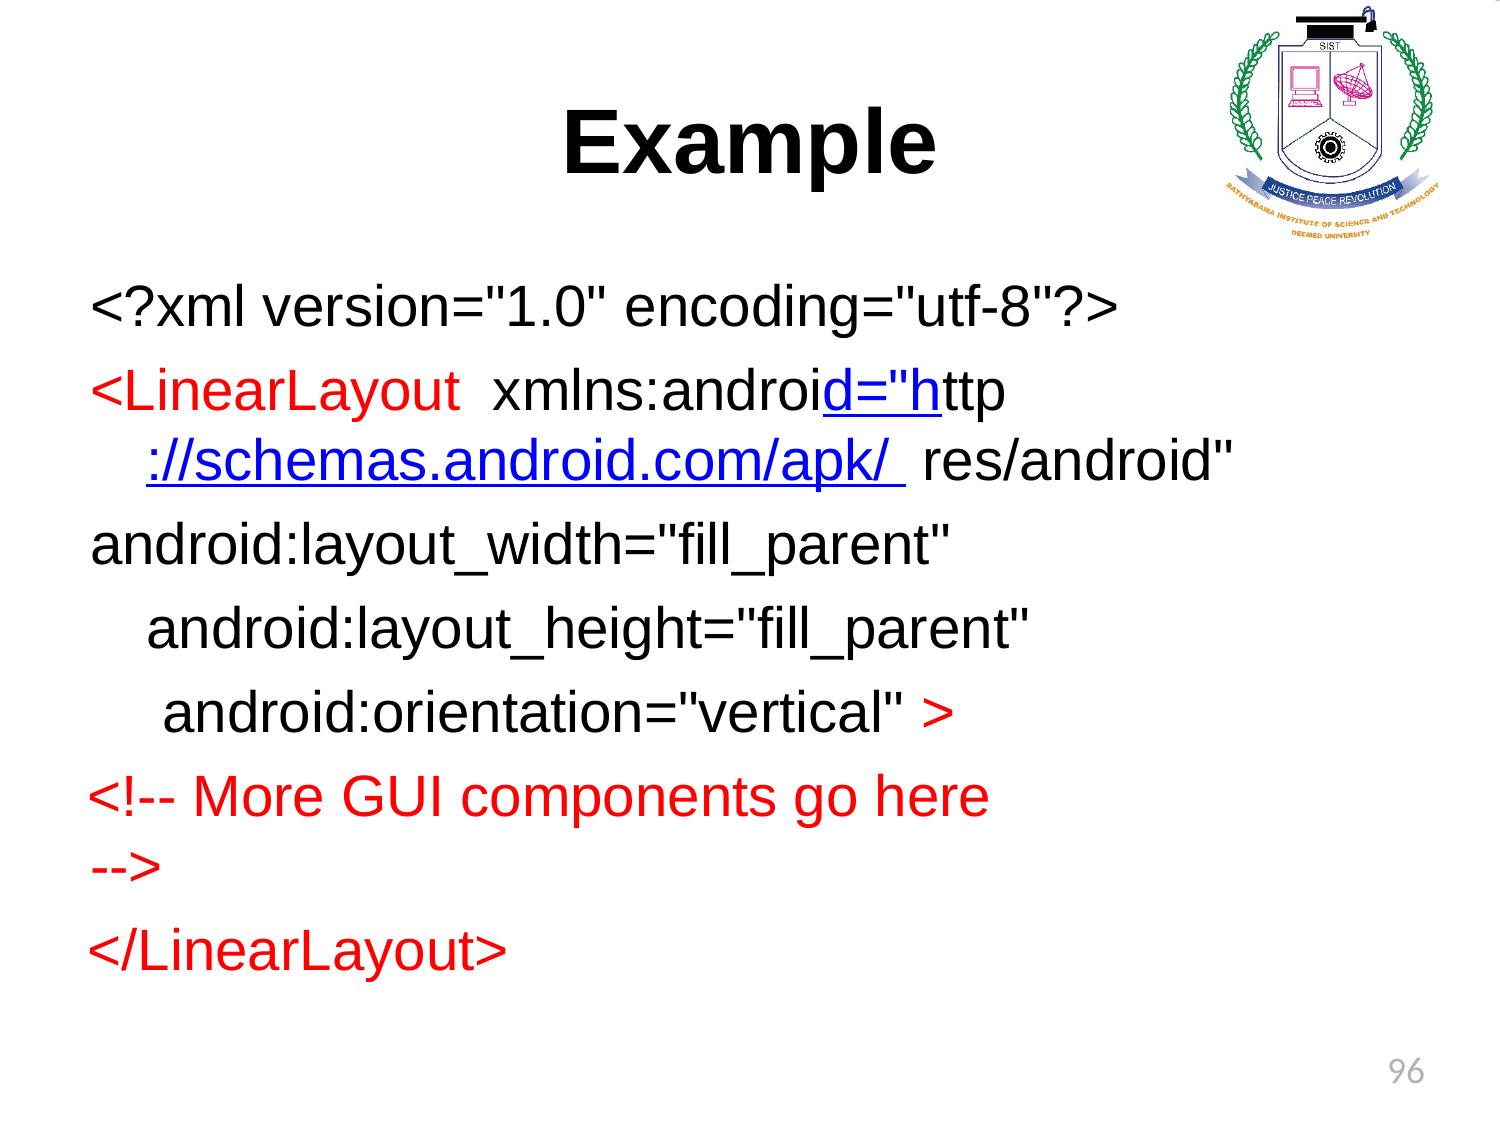

# Example
<?xml version="1.0" encoding="utf-8"?>
<LinearLayout  xmlns:android="http://schemas.android.com/apk/  res/android"
android:layout_width="fill_parent"  android:layout_height="fill_parent"  android:orientation="vertical" >
<!-- More GUI components go here -->
</LinearLayout>
96